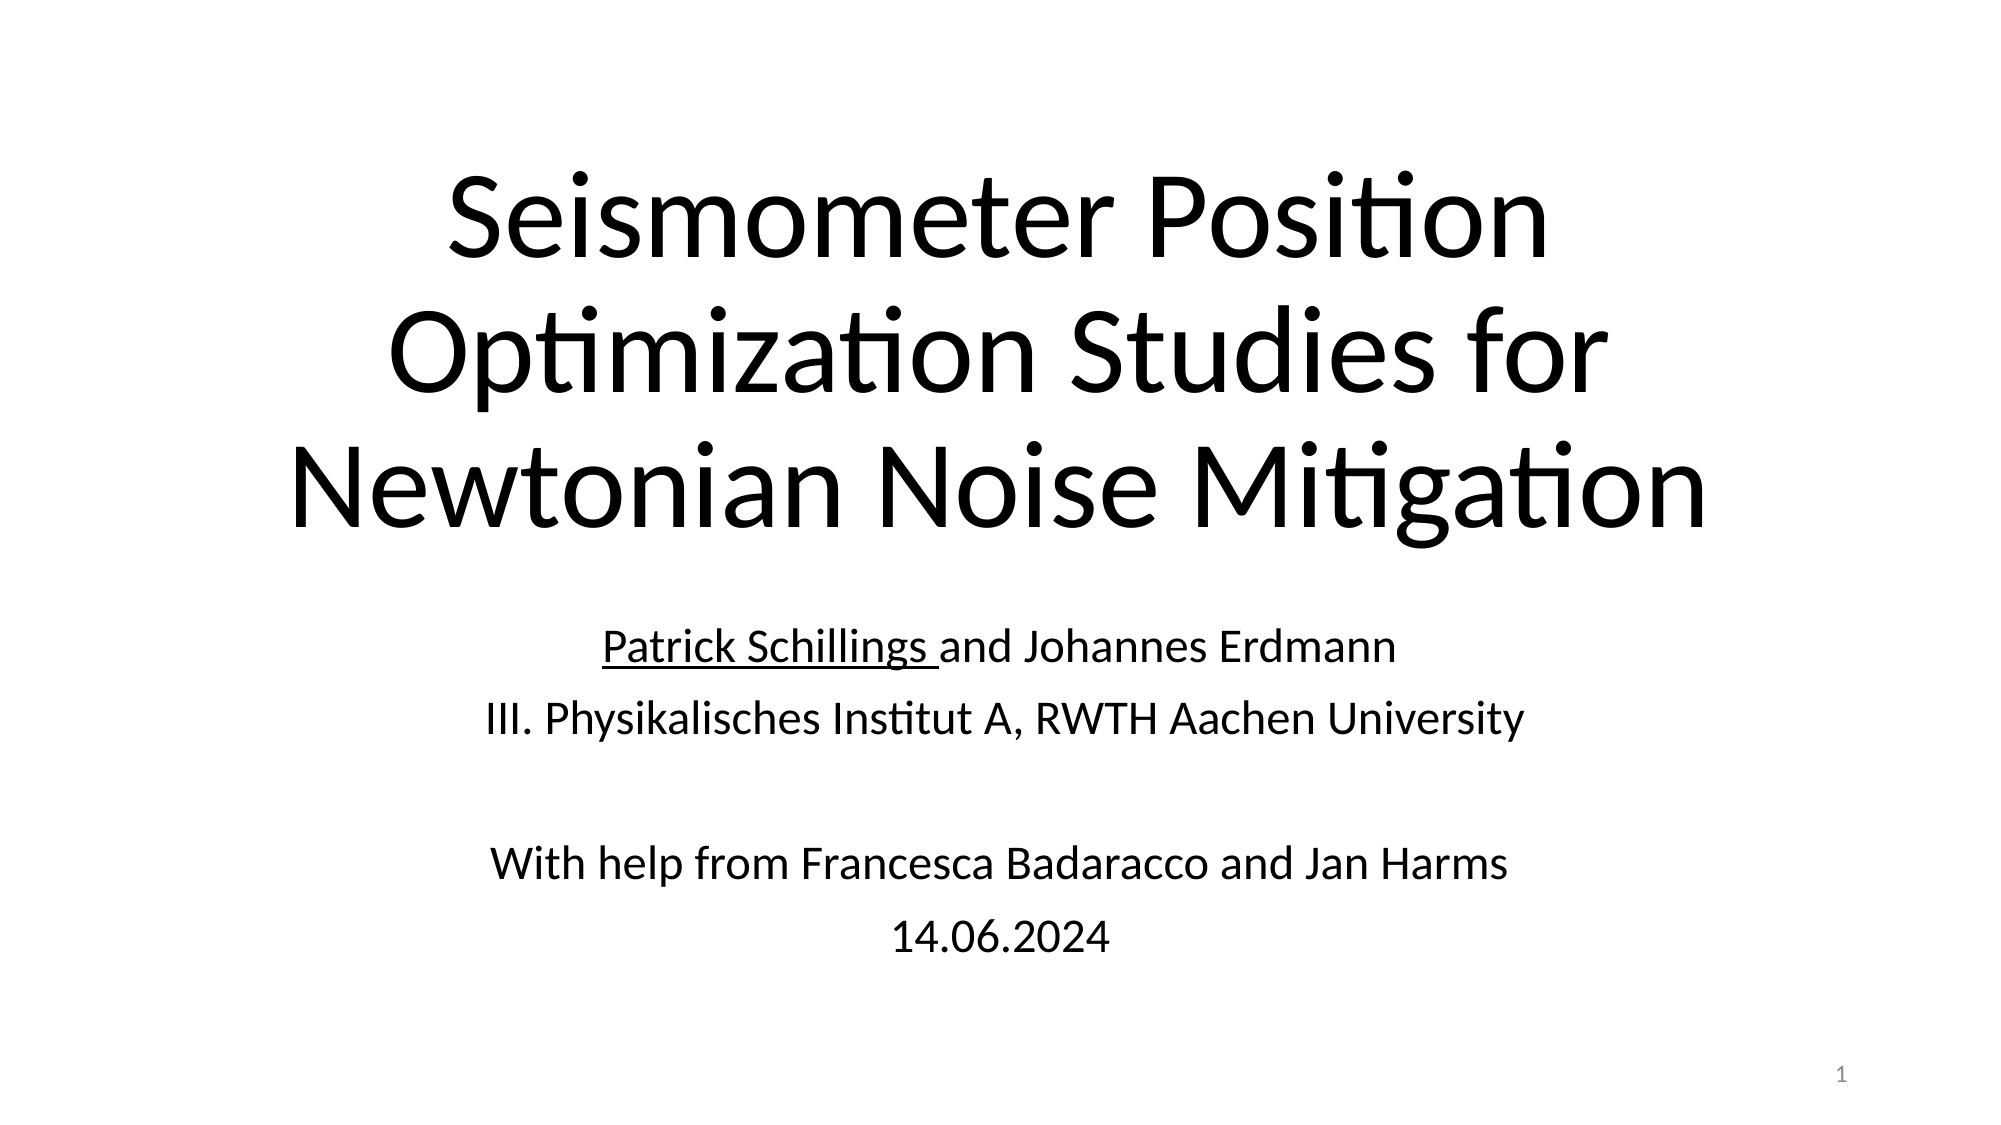

# Seismometer Position Optimization Studies for Newtonian Noise Mitigation
Patrick Schillings and Johannes Erdmann
 III. Physikalisches Institut A, RWTH Aachen University

With help from Francesca Badaracco and Jan Harms
14.06.2024
1